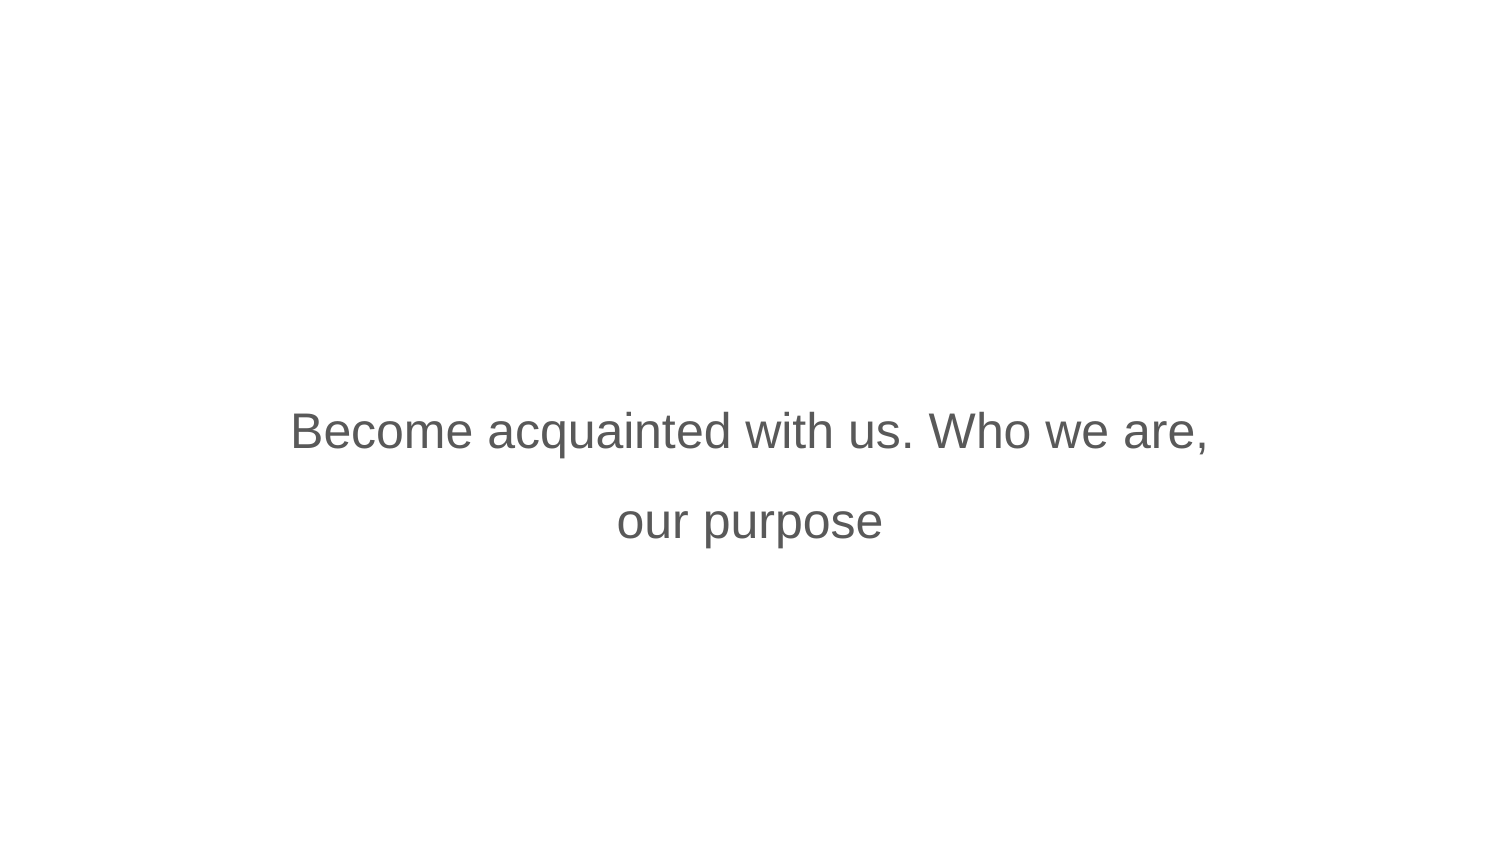

Become acquainted with us. Who we are, our purpose